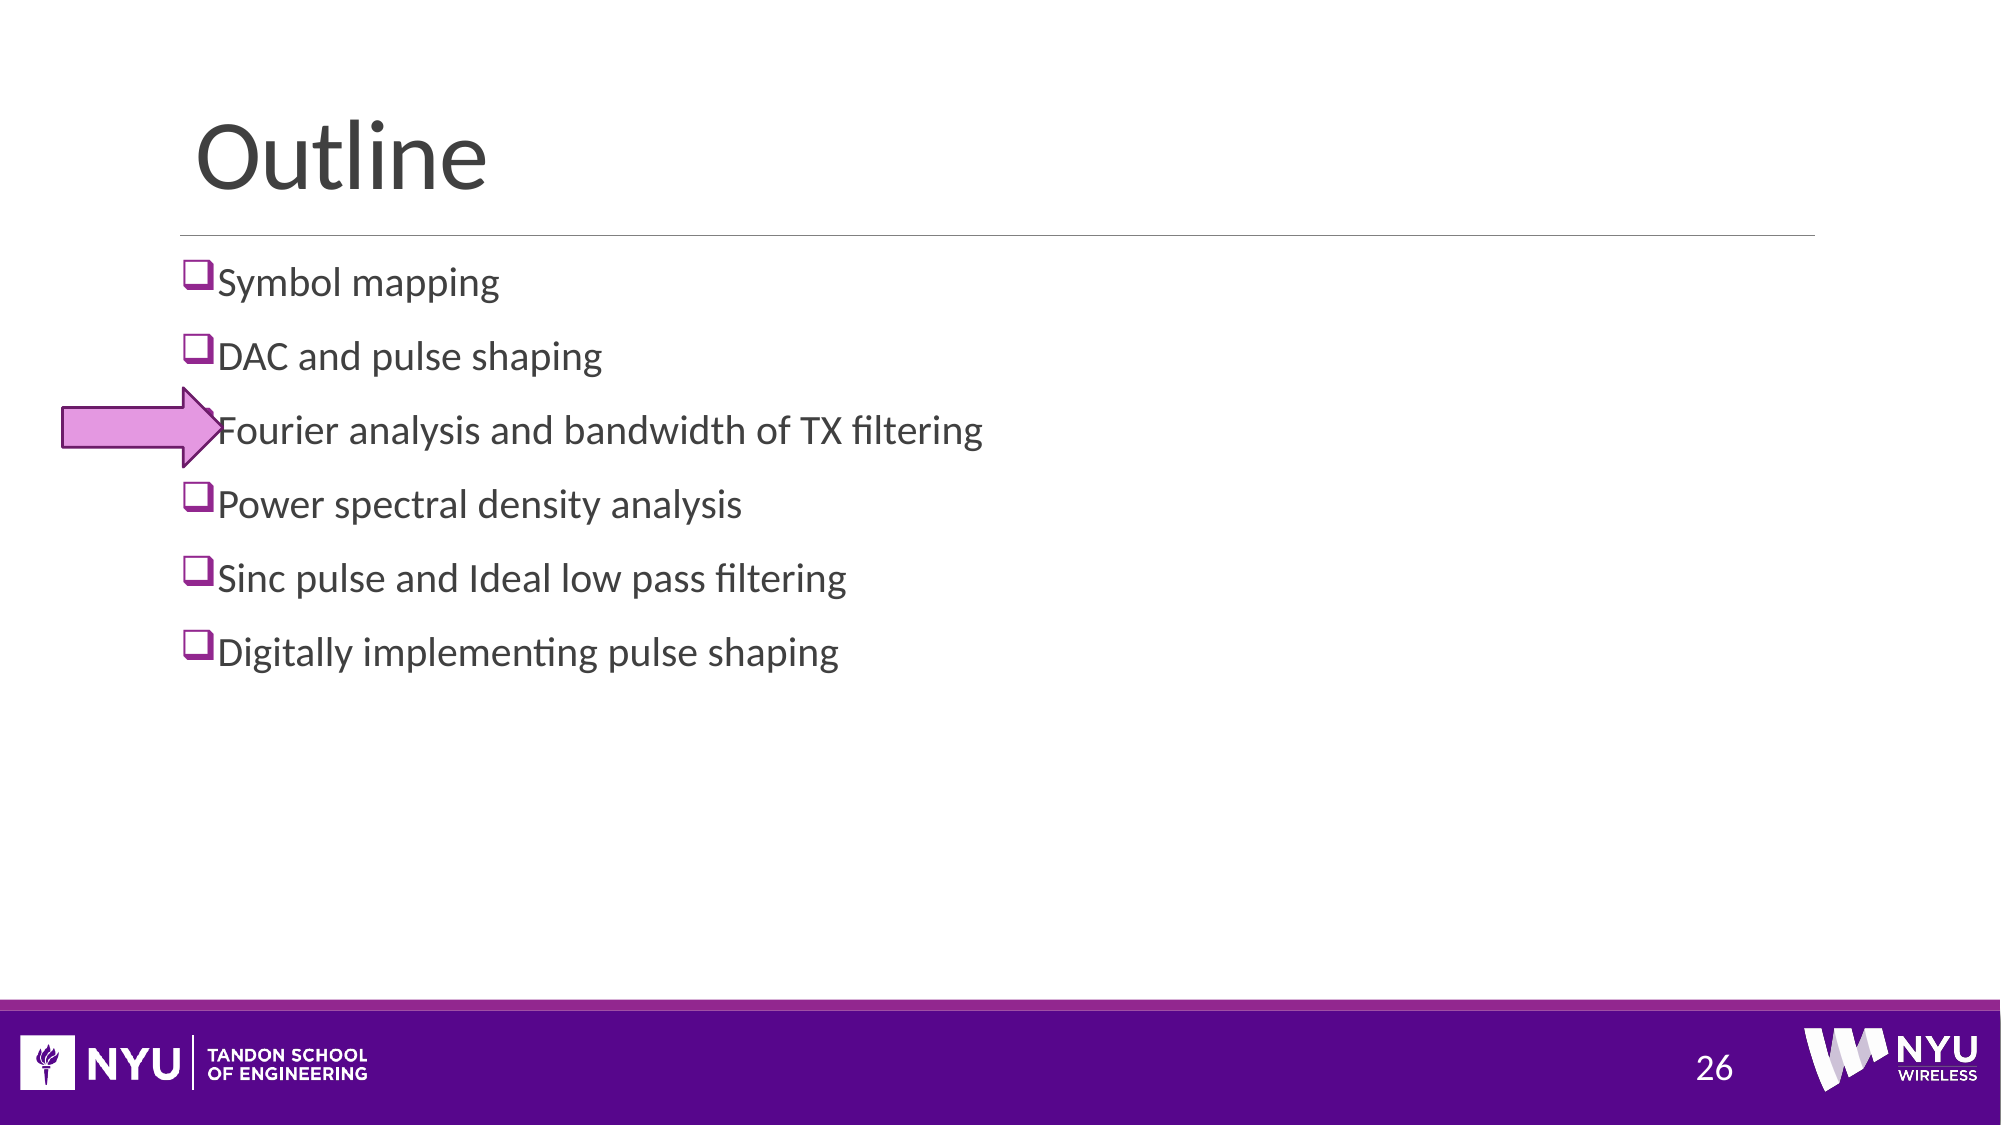

# Outline
Symbol mapping
DAC and pulse shaping
Fourier analysis and bandwidth of TX filtering
Power spectral density analysis
Sinc pulse and Ideal low pass filtering
Digitally implementing pulse shaping

26